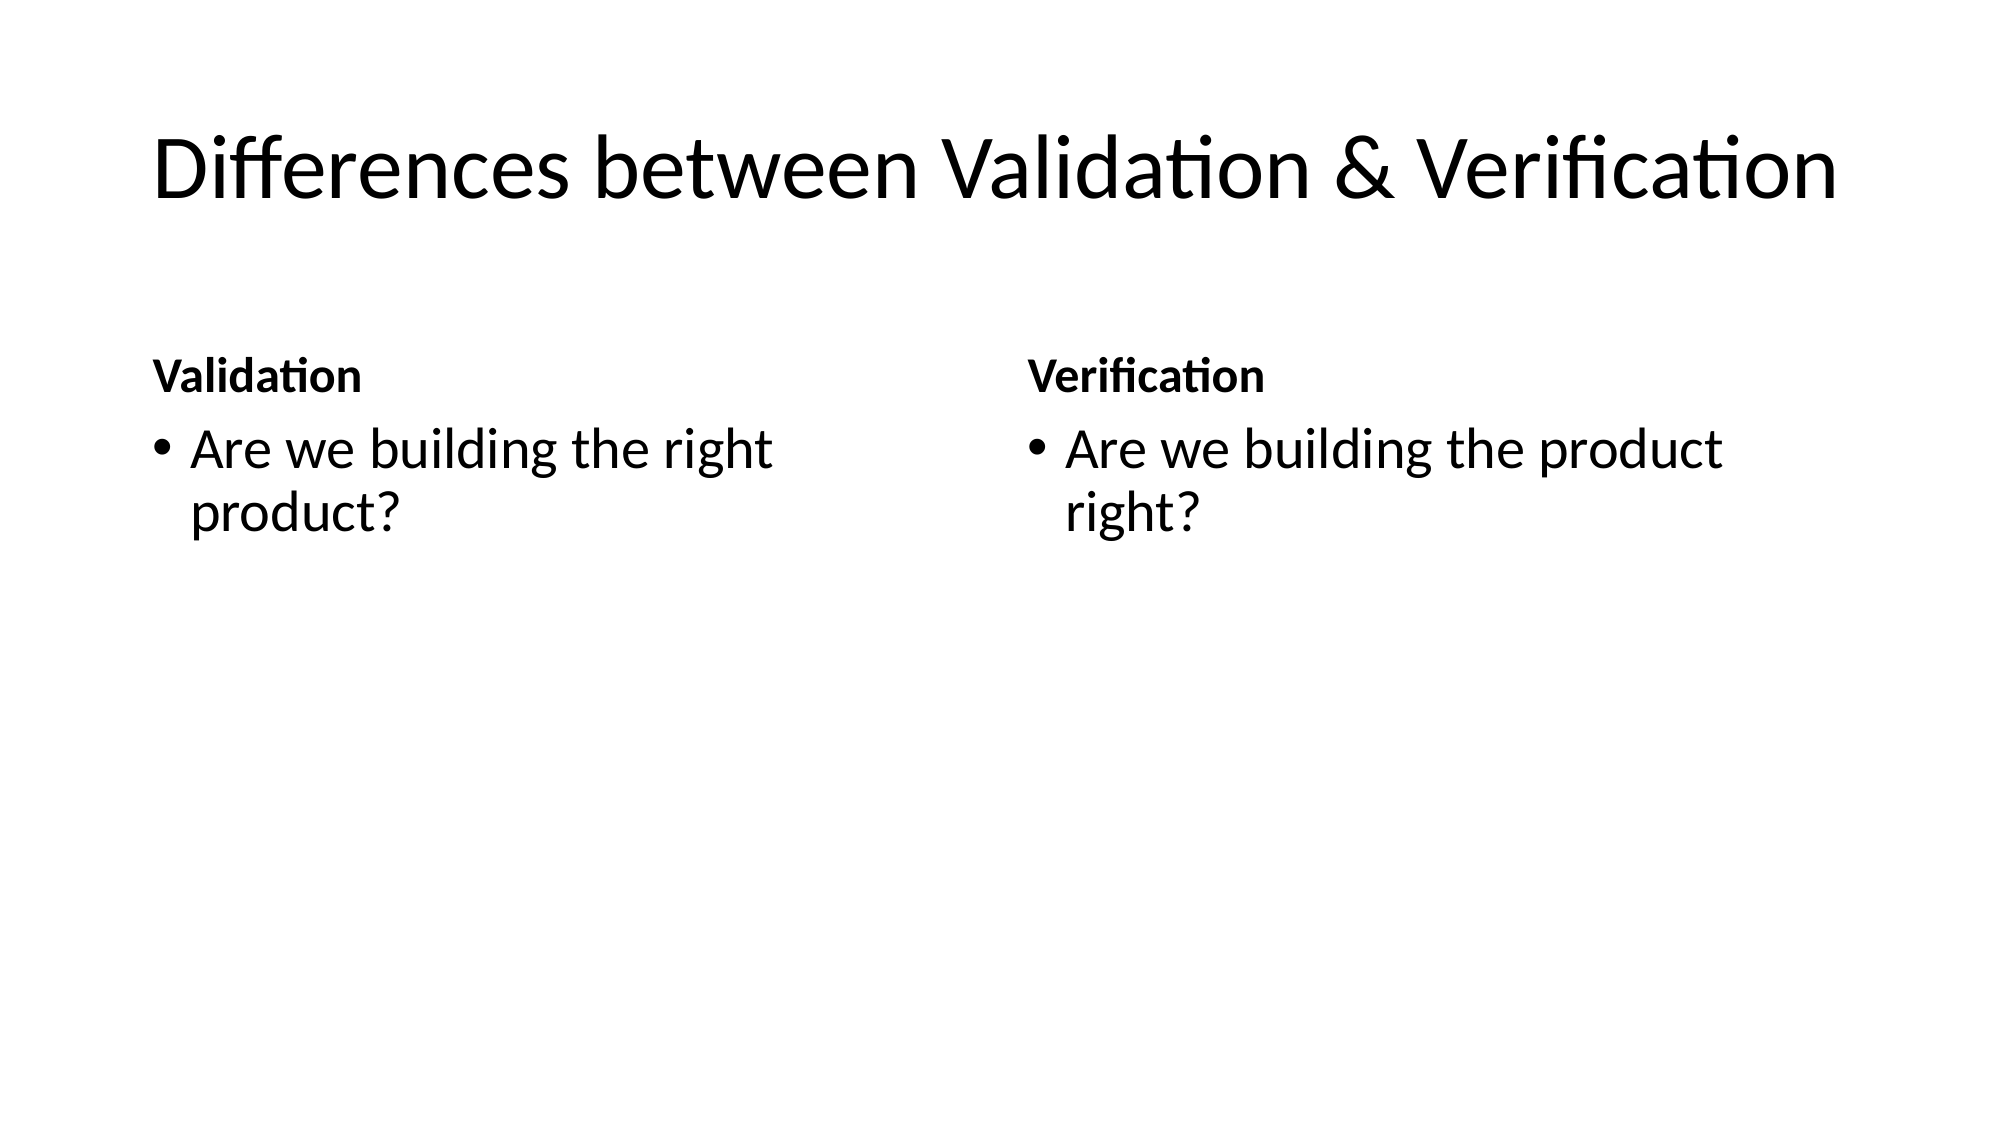

# Differences between Validation & Verification
Validation
Verification
Are we building the right product?
Are we building the product right?